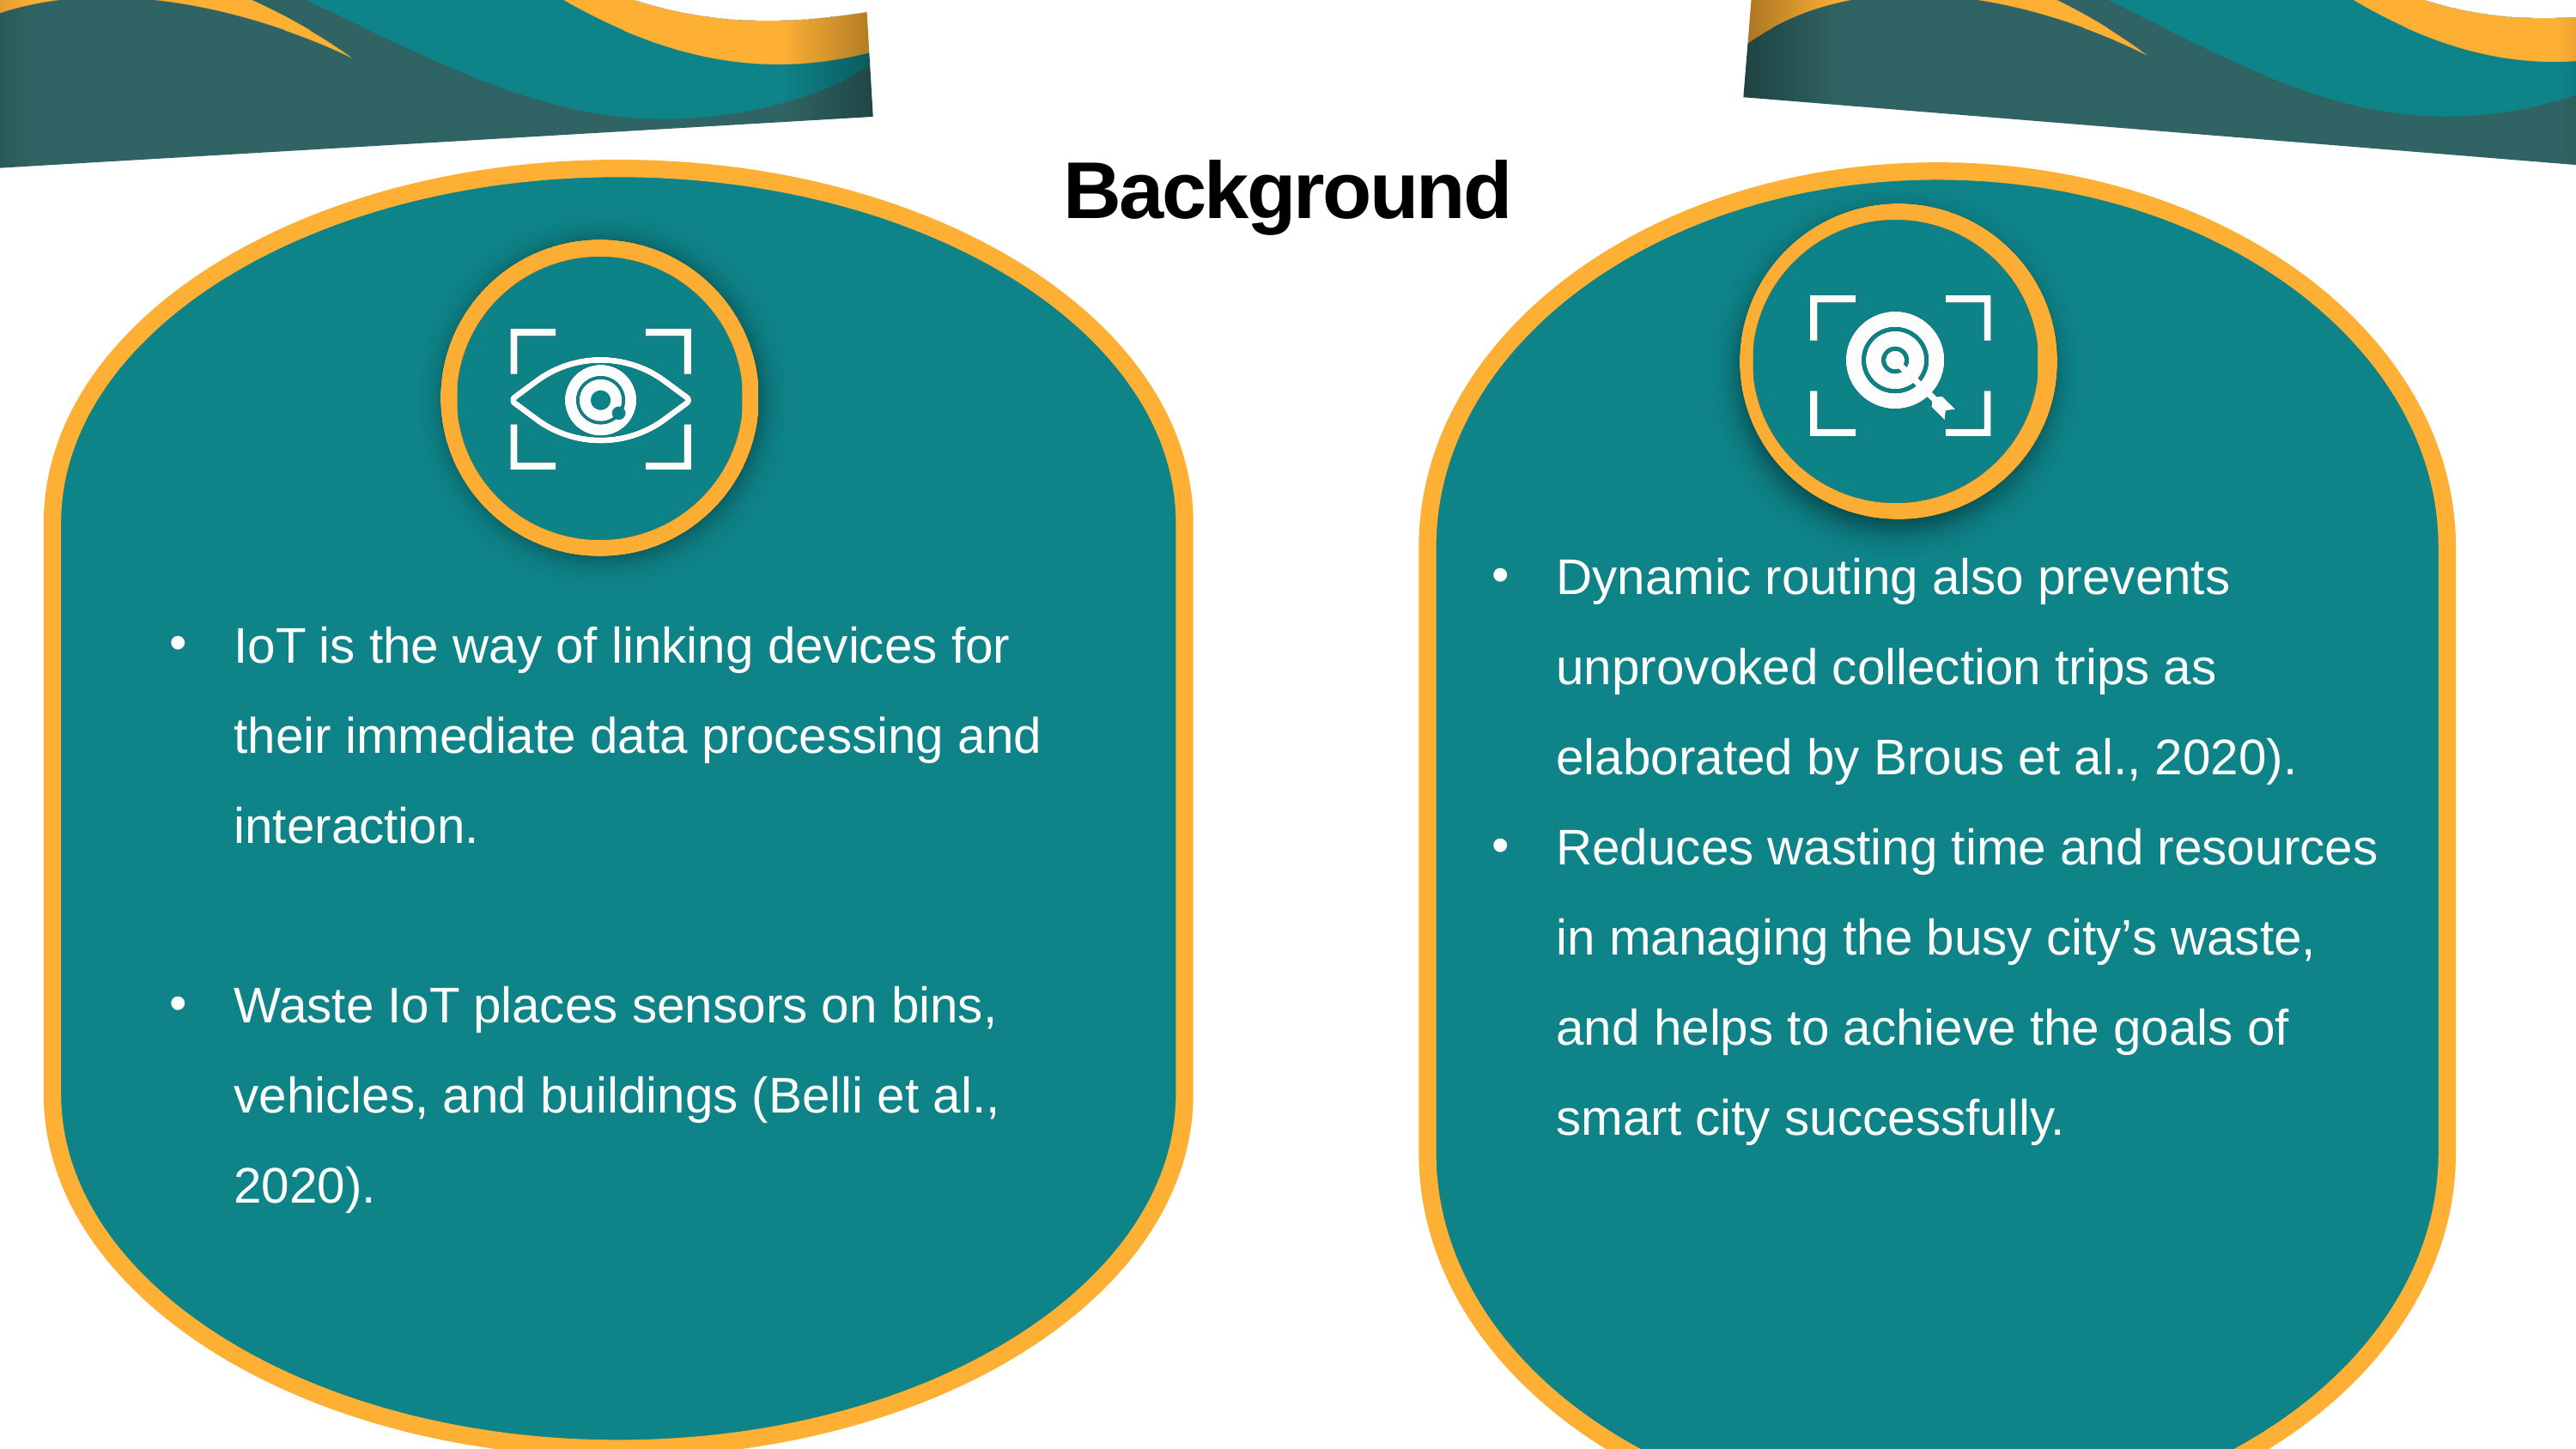

Background

Dynamic routing also prevents unprovoked collection trips as elaborated by Brous et al., 2020).
Reduces wasting time and resources in managing the busy city’s waste, and helps to achieve the goals of smart city successfully.
IoT is the way of linking devices for their immediate data processing and interaction.

Waste IoT places sensors on bins, vehicles, and buildings (Belli et al., 2020).